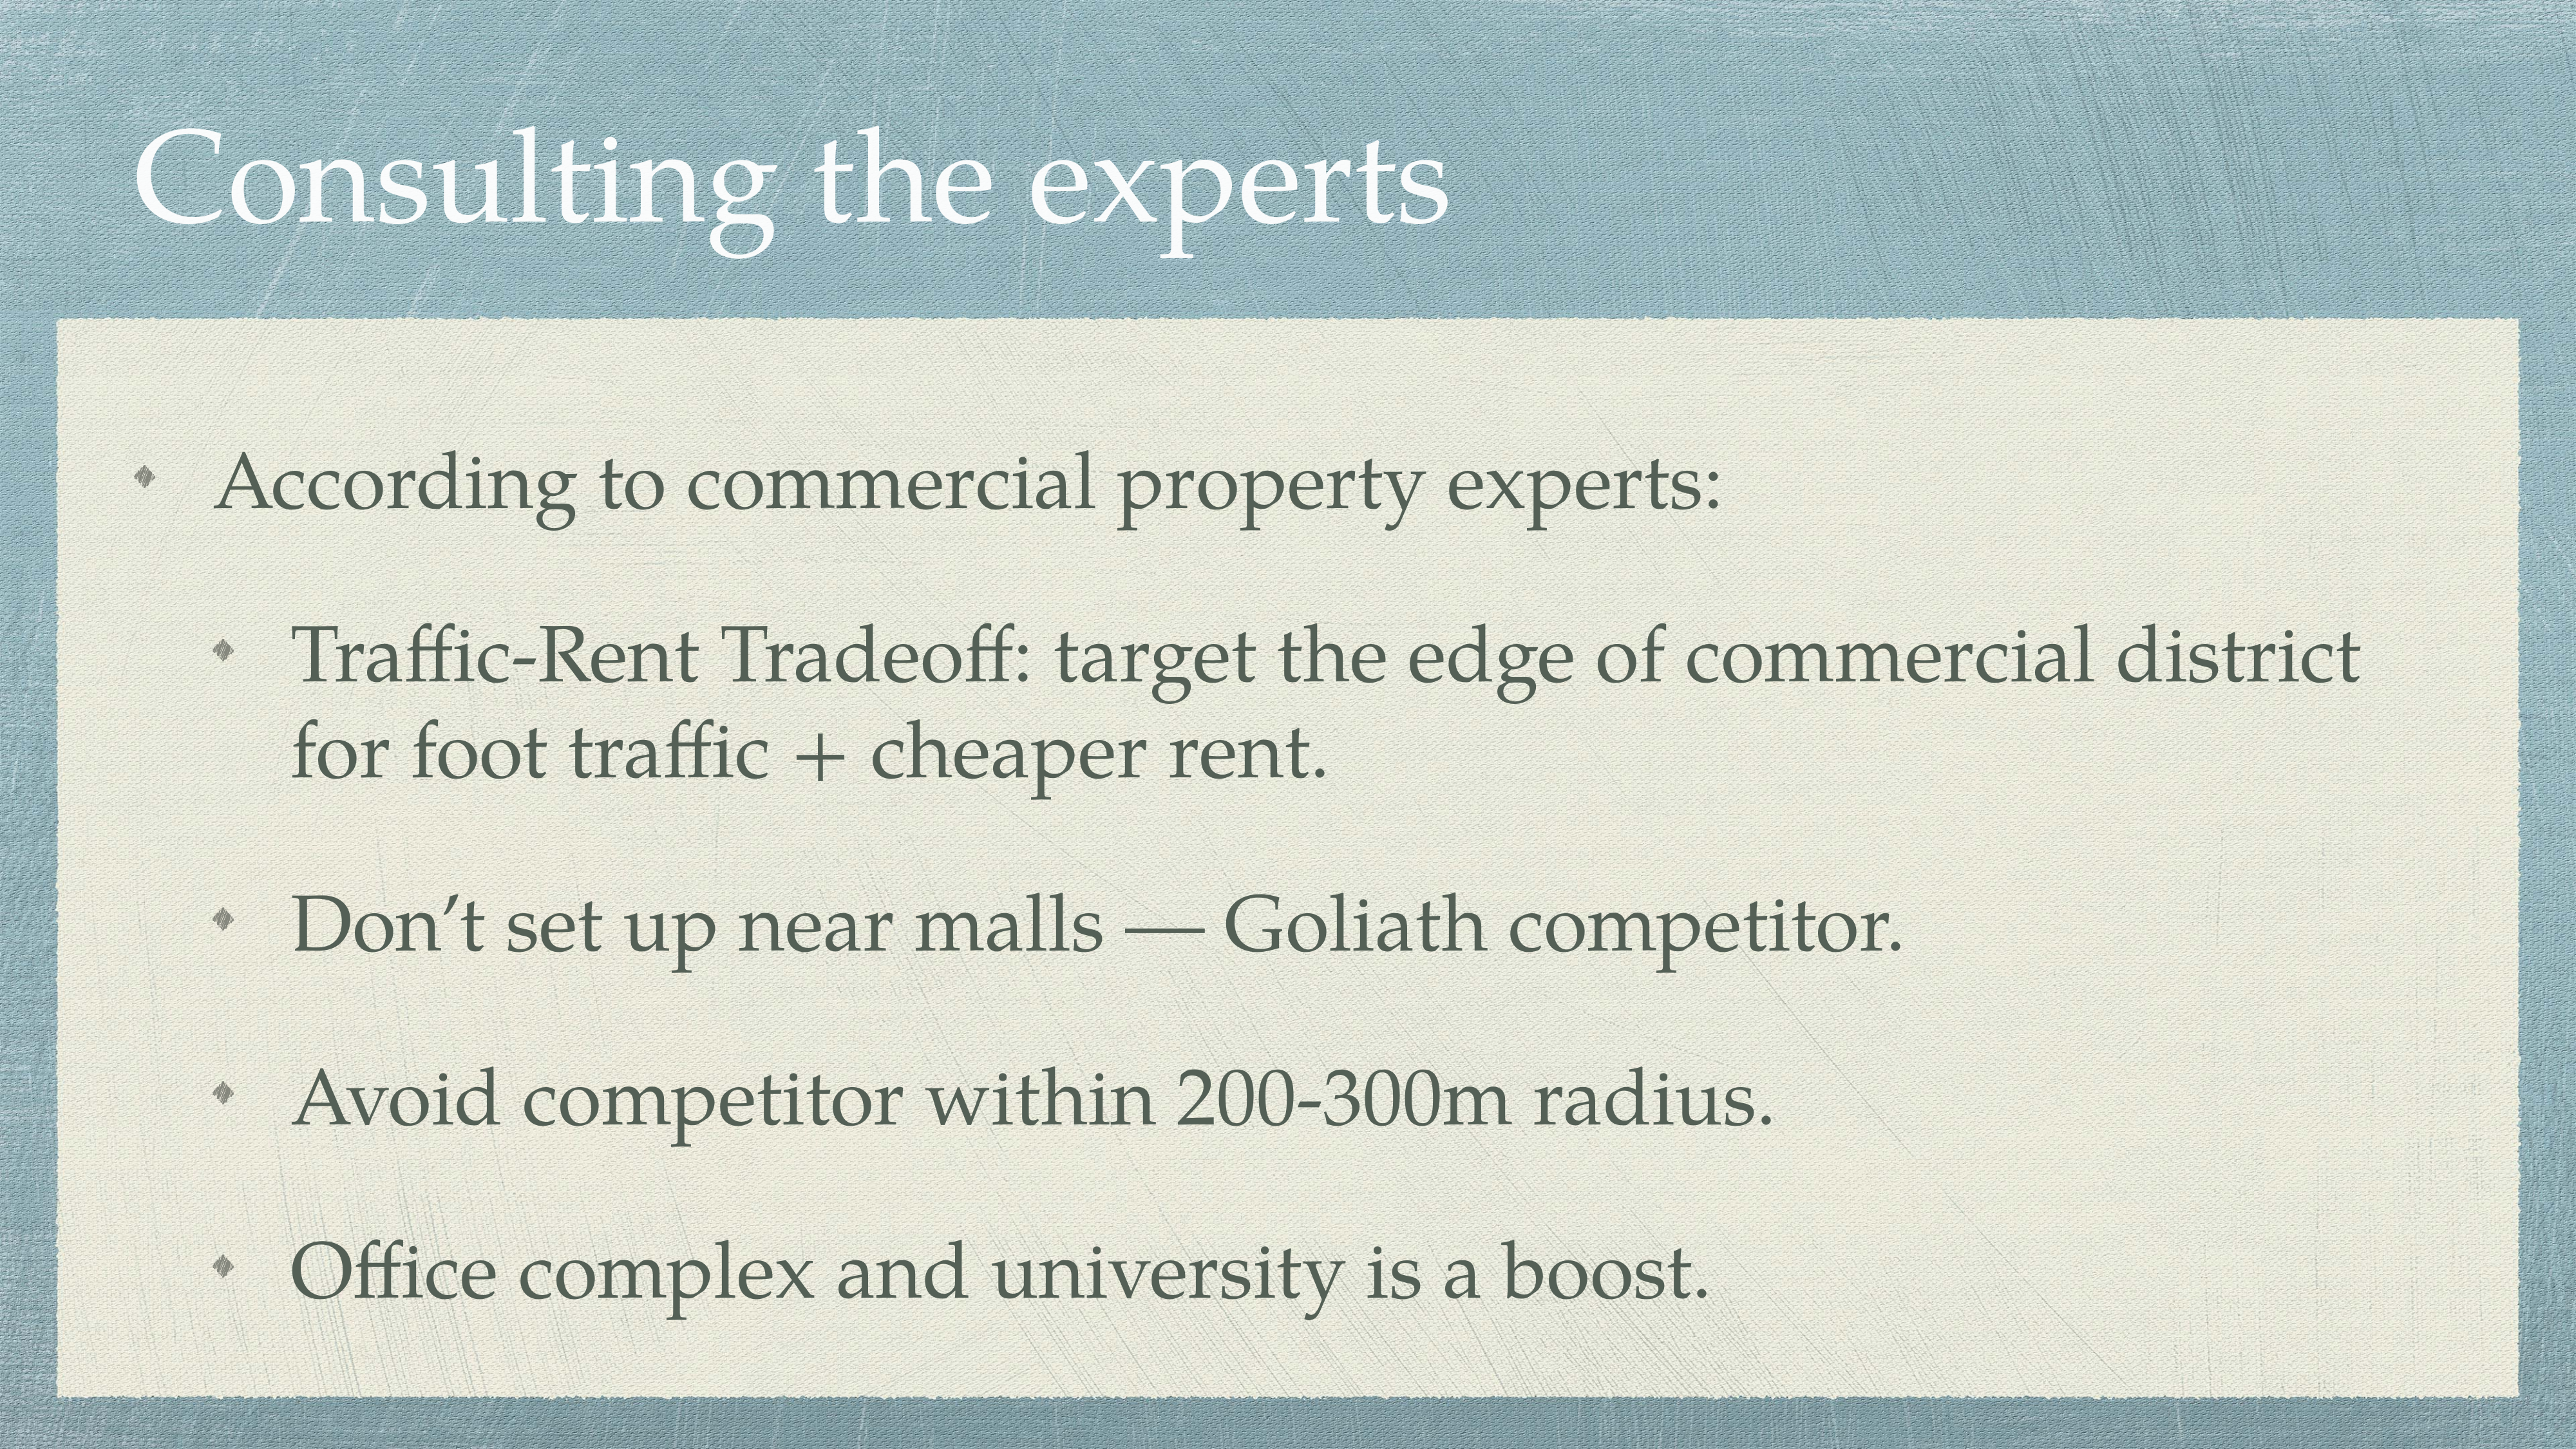

# Consulting the experts
According to commercial property experts:
Traffic-Rent Tradeoff: target the edge of commercial district for foot traffic + cheaper rent.
Don’t set up near malls — Goliath competitor.
Avoid competitor within 200-300m radius.
Office complex and university is a boost.